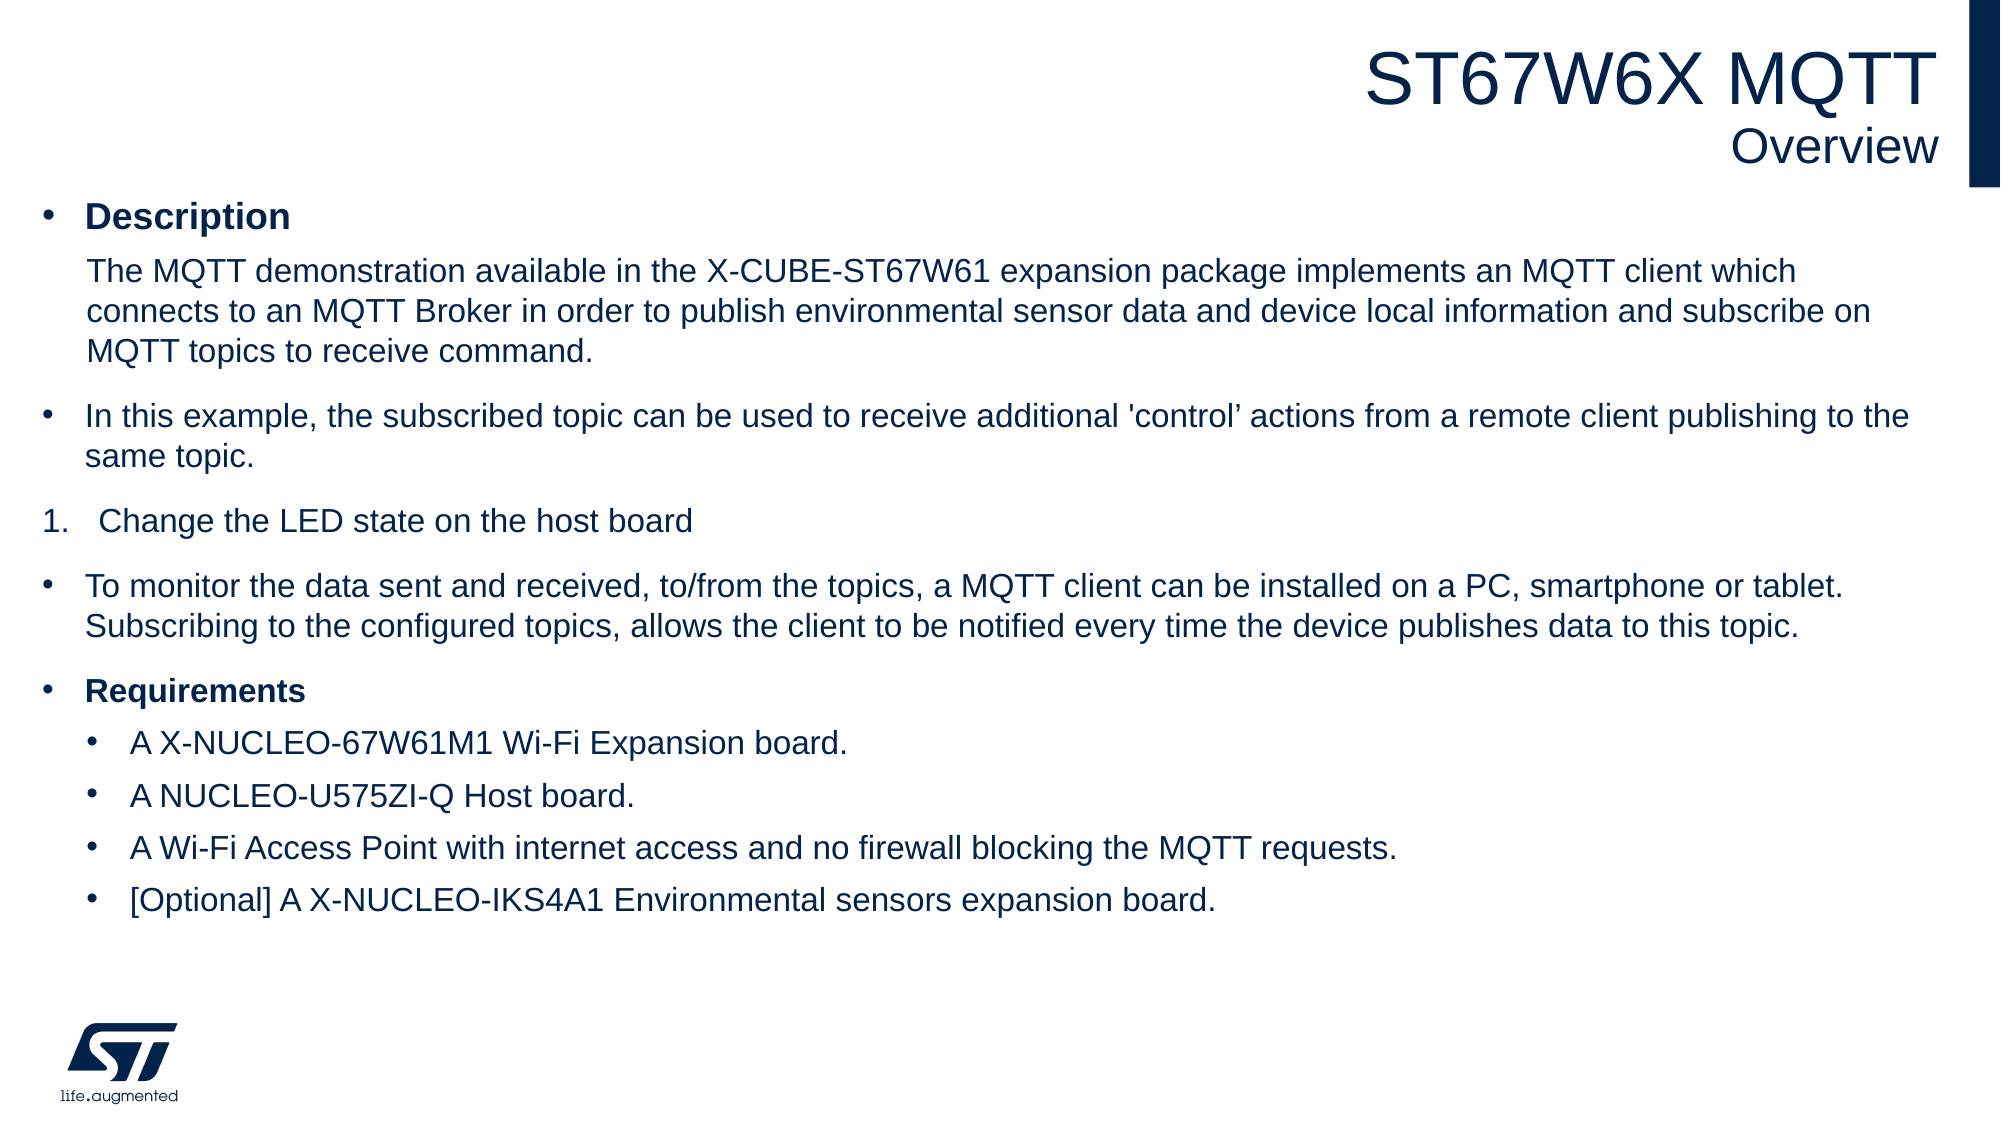

# ST67W6X MQTT Overview
Description
The MQTT demonstration available in the X-CUBE-ST67W61 expansion package implements an MQTT client which connects to an MQTT Broker in order to publish environmental sensor data and device local information and subscribe on MQTT topics to receive command.
In this example, the subscribed topic can be used to receive additional 'control’ actions from a remote client publishing to the same topic.
Change the LED state on the host board
To monitor the data sent and received, to/from the topics, a MQTT client can be installed on a PC, smartphone or tablet. Subscribing to the configured topics, allows the client to be notified every time the device publishes data to this topic.
Requirements
A X-NUCLEO-67W61M1 Wi-Fi Expansion board.
A NUCLEO-U575ZI-Q Host board.
A Wi-Fi Access Point with internet access and no firewall blocking the MQTT requests.
[Optional] A X-NUCLEO-IKS4A1 Environmental sensors expansion board.